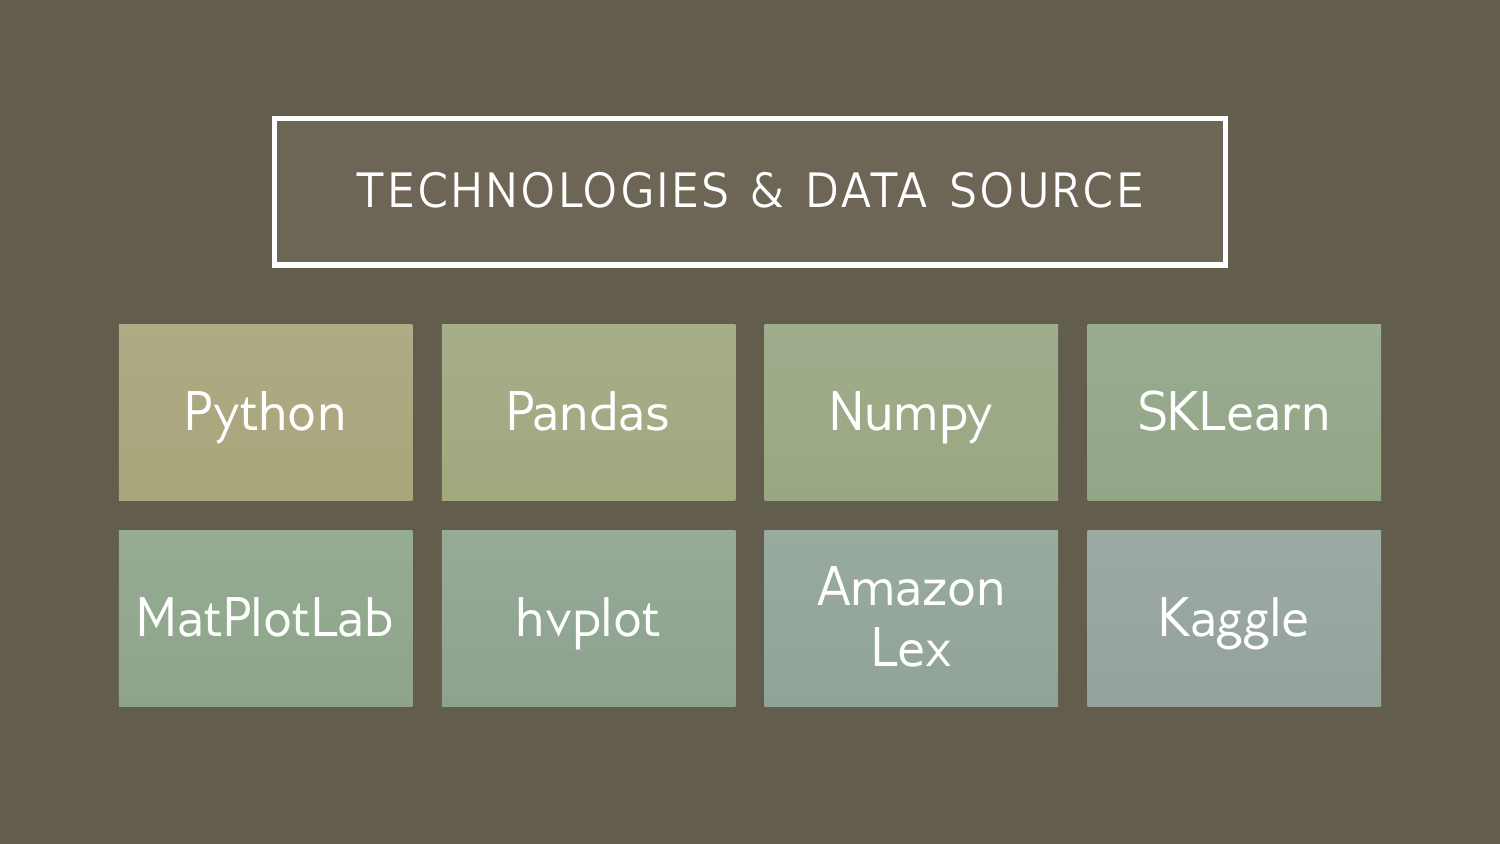

# Technologies & Data Source
Python
Pandas
Numpy
SKLearn
MatPlotLab
hvplot
Amazon Lex
Kaggle